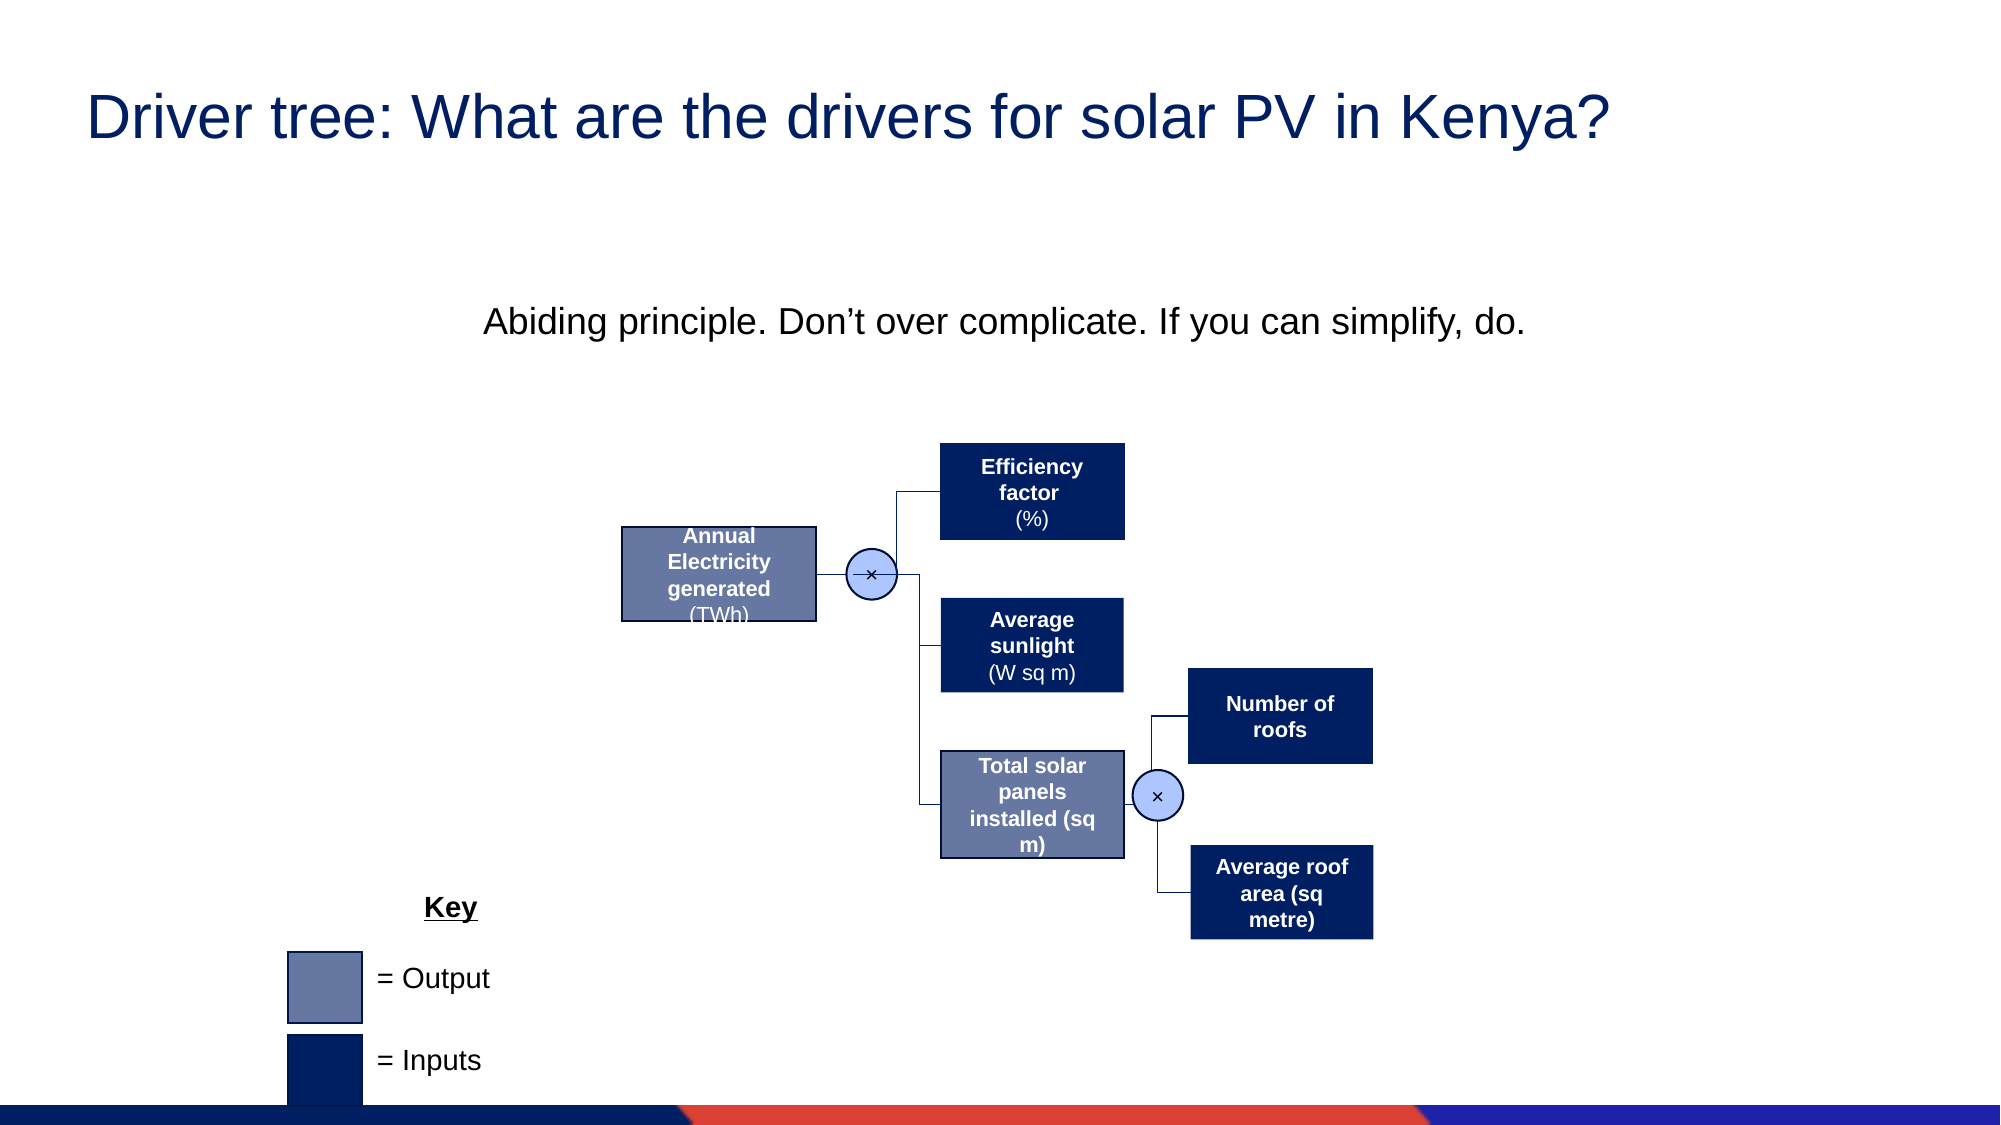

# Driver tree: What are the drivers for solar PV in Kenya?
Abiding principle. Don’t over complicate. If you can simplify, do.
Efficiency factor
(%)
Annual Electricity generated
(TWh)
×
Average sunlight
(W sq m)
Number of roofs
Total solar panels installed (sq m)
×
Average roof area (sq metre)
Key

= Output
= Inputs